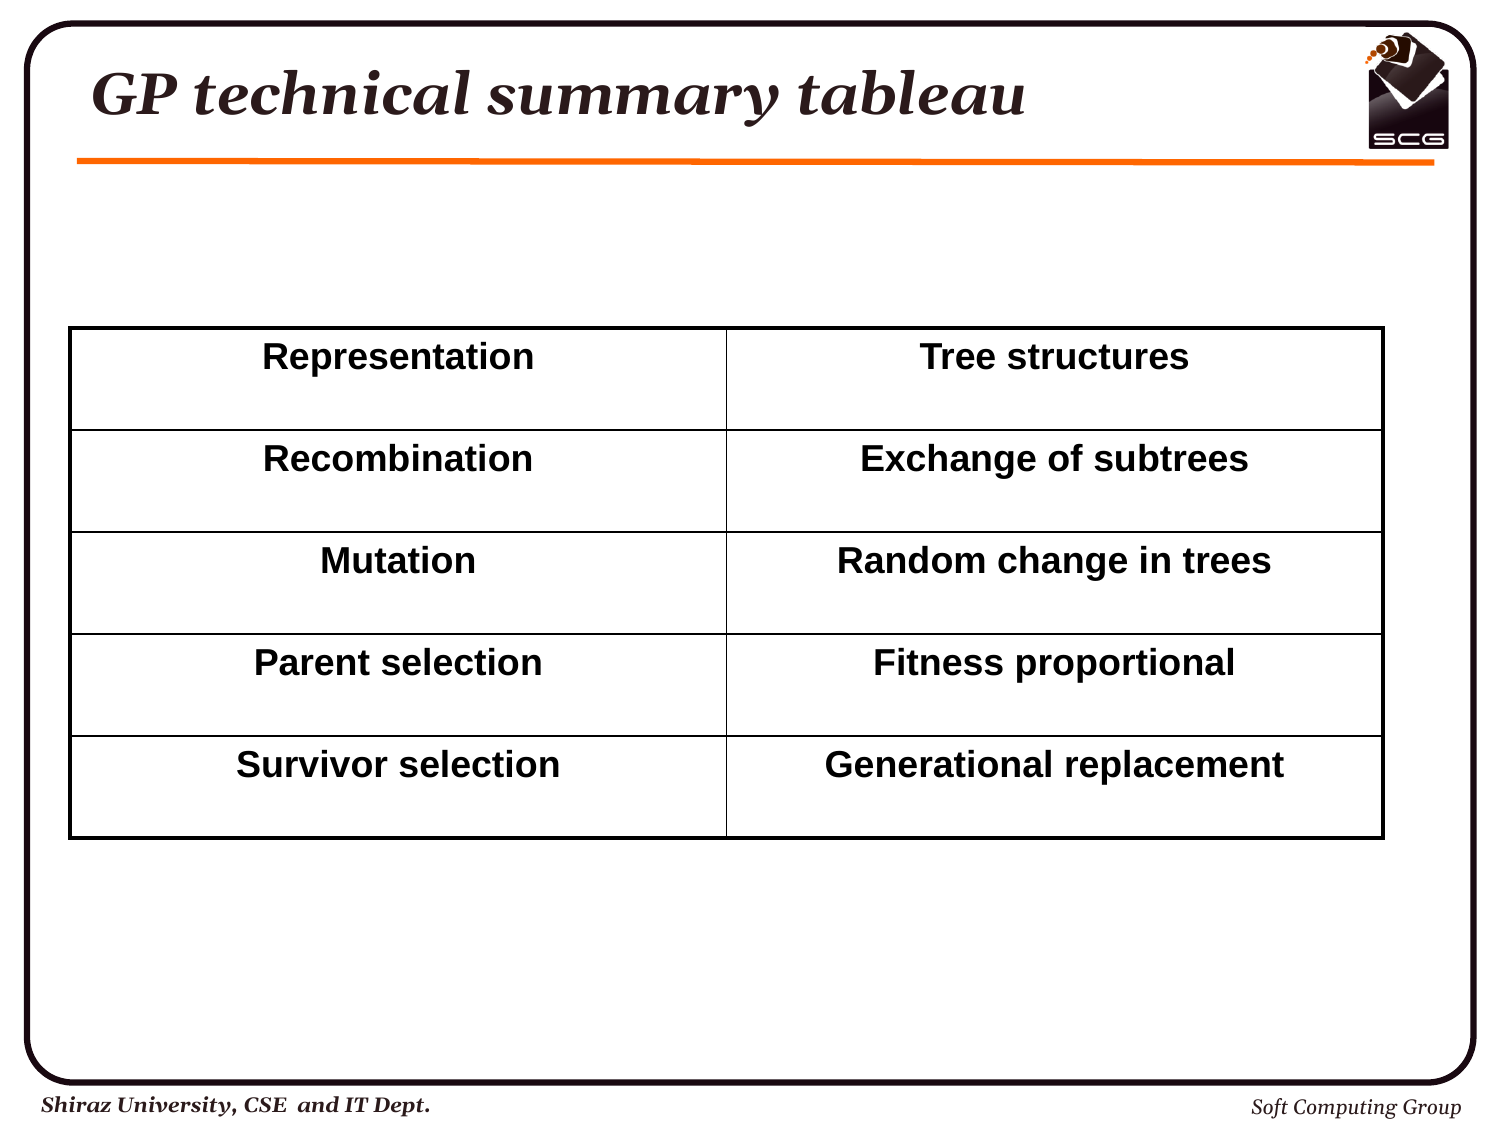

# GP technical summary tableau
| Representation | Tree structures |
| --- | --- |
| Recombination | Exchange of subtrees |
| Mutation | Random change in trees |
| Parent selection | Fitness proportional |
| Survivor selection | Generational replacement |